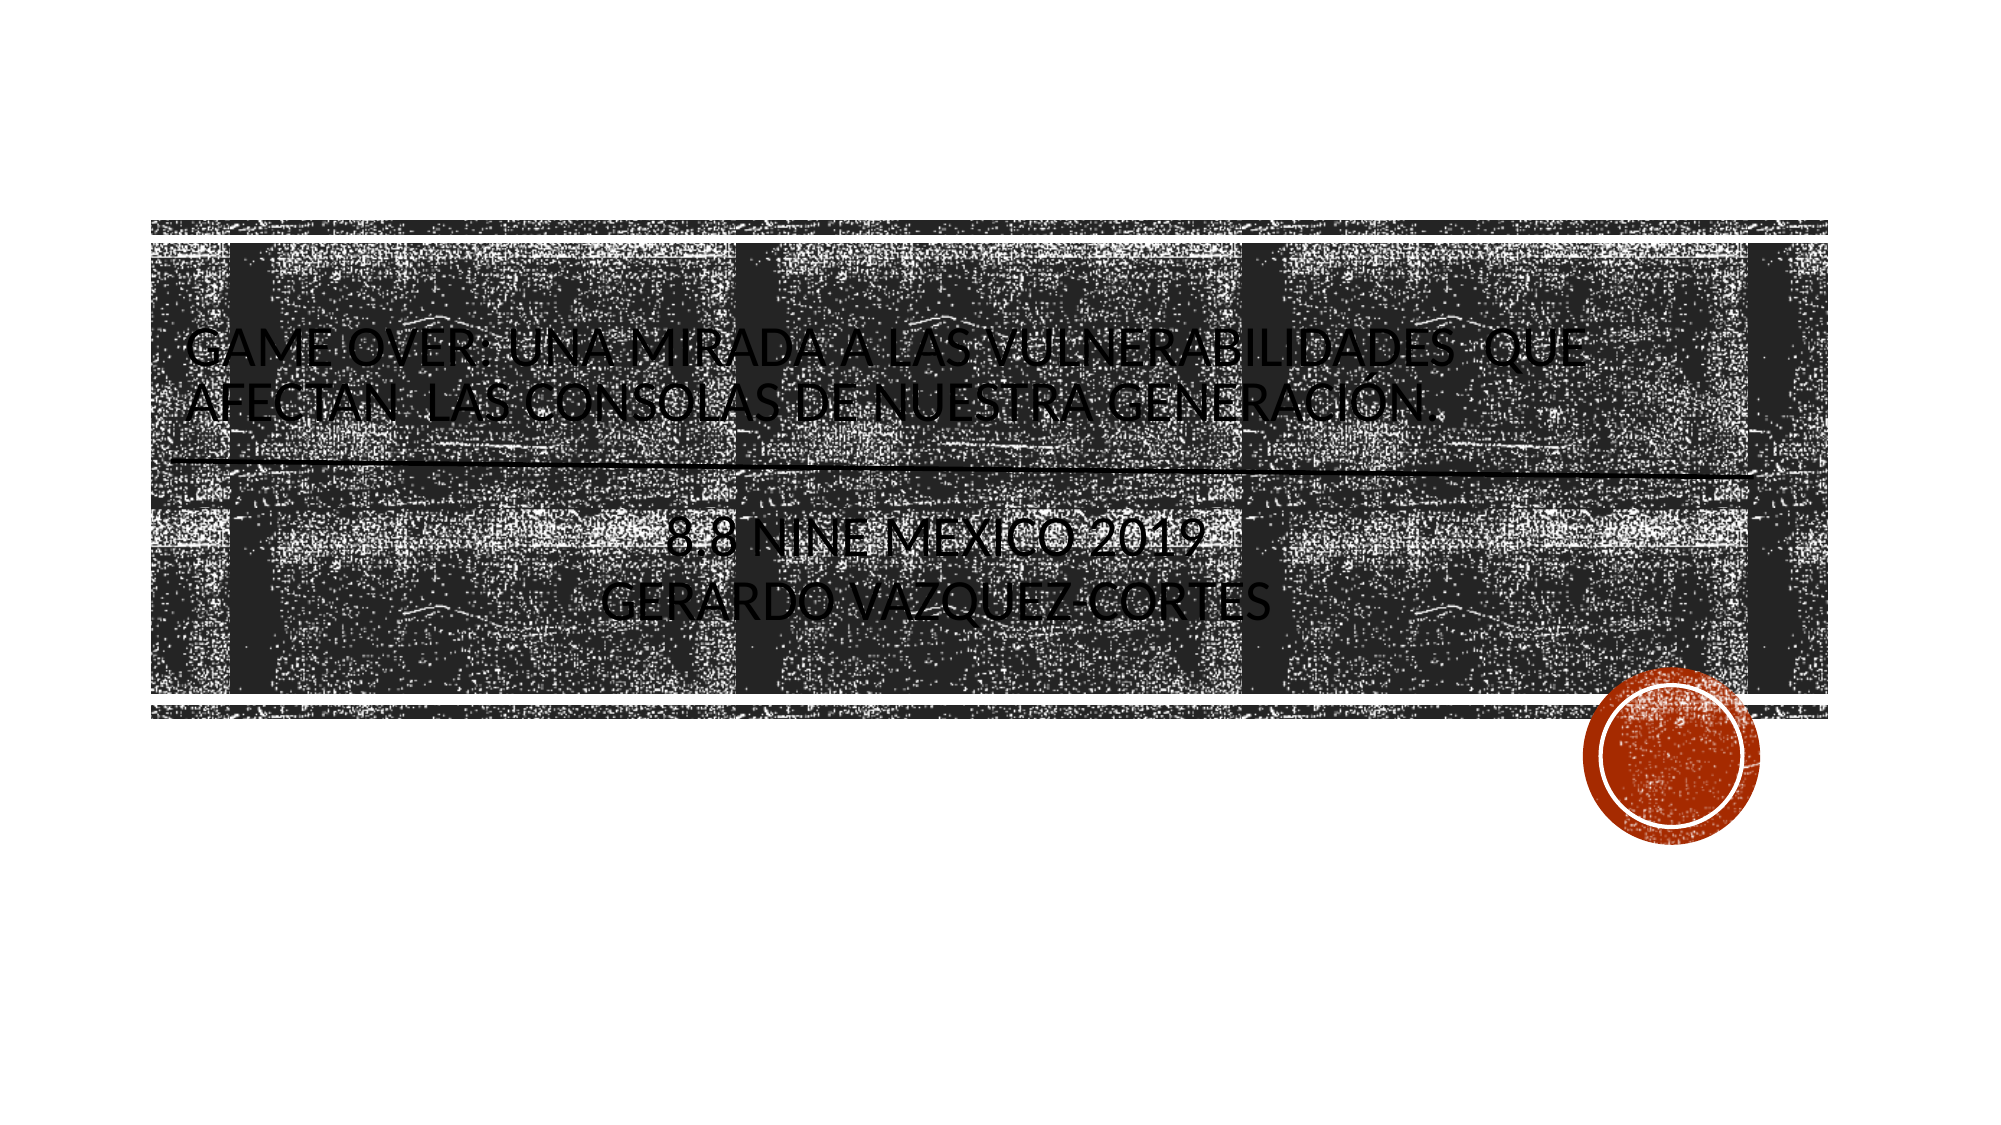

# Game over: Una mirada a las vulnerabilidades  que afectan  las consolas de nuestra generación.
8.8 NINE MEXICO 2019
GERARDO VAZQUEZ-CORTES